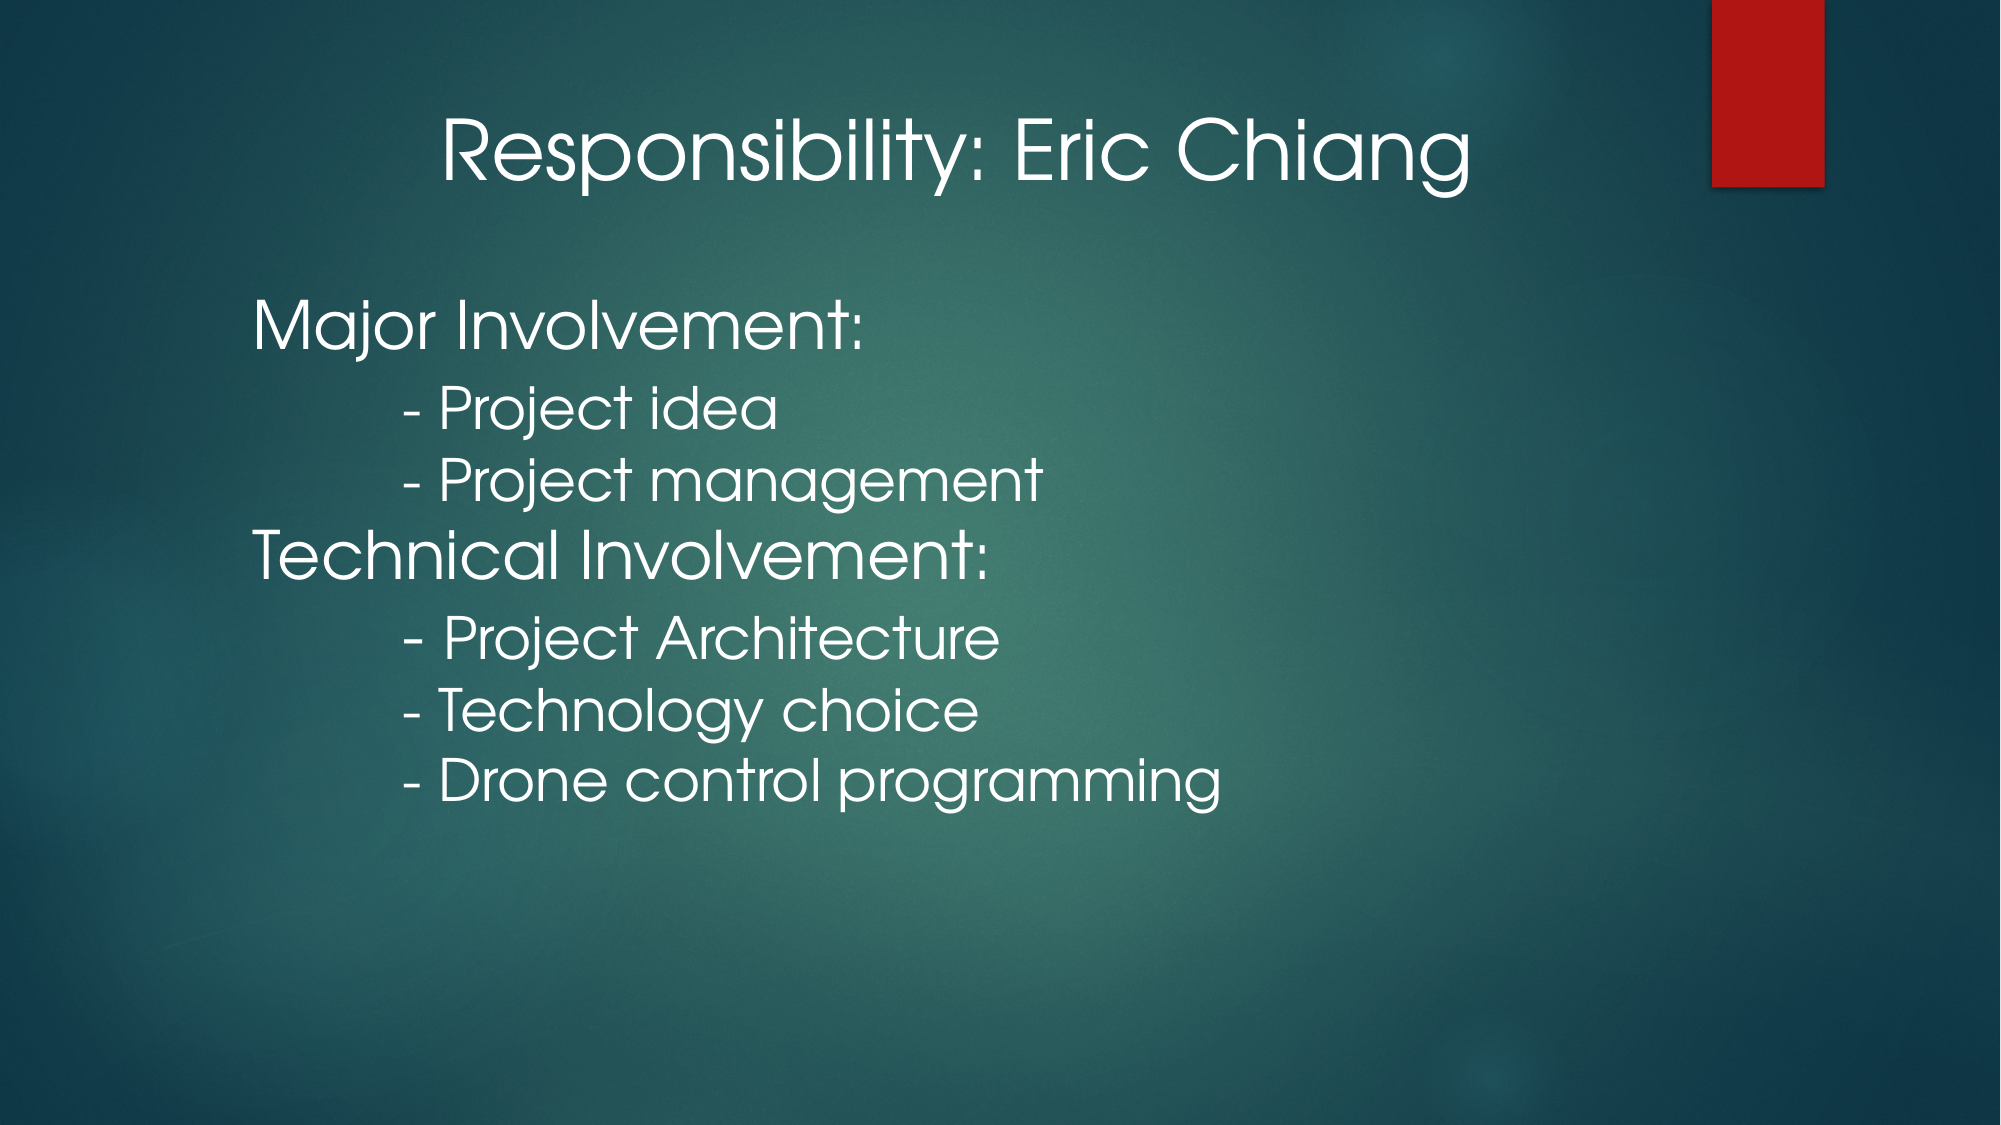

Responsibility: Eric Chiang
Major Involvement:
	- Project idea
	- Project management
Technical Involvement:
	- Project Architecture
	- Technology choice
	- Drone control programming